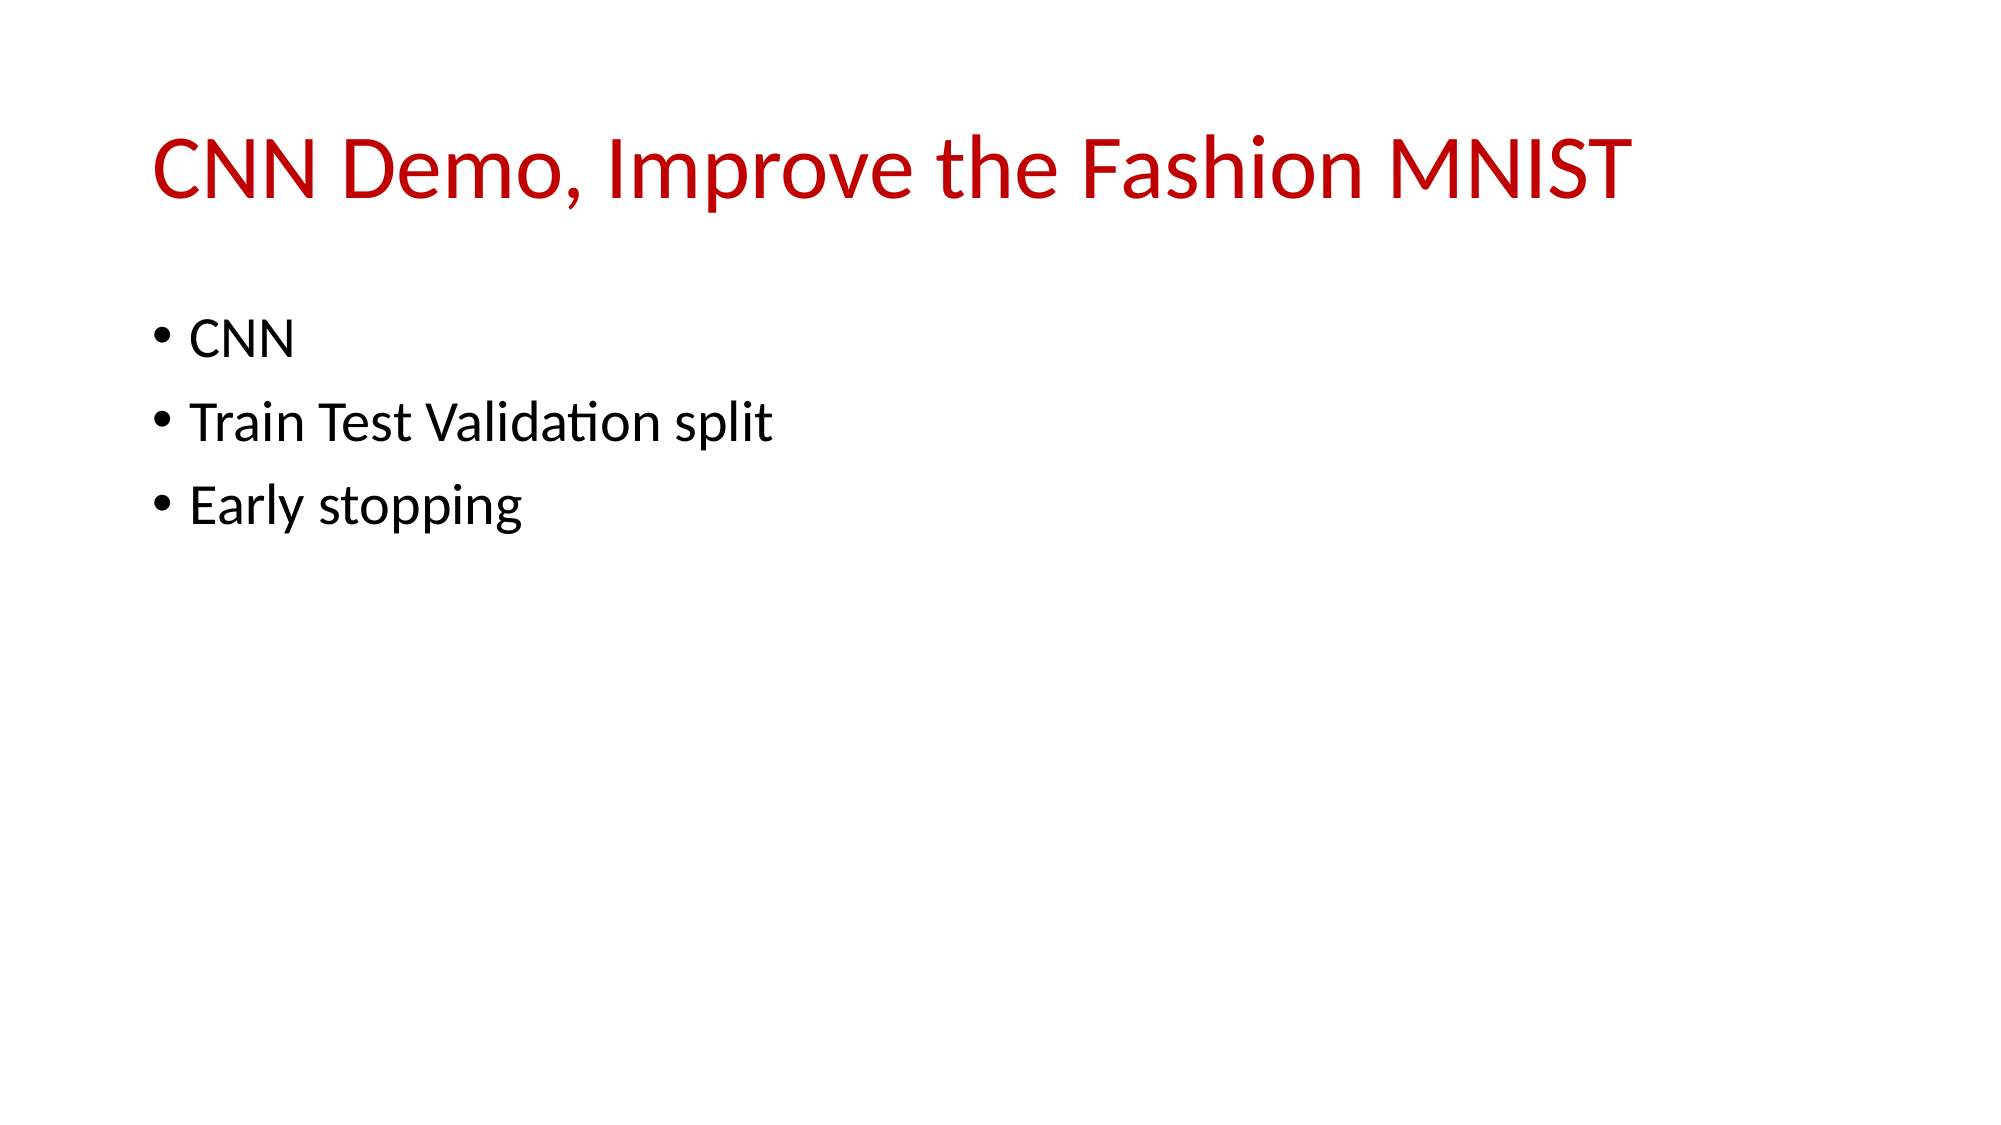

# CNN Demo, Improve the Fashion MNIST
CNN
Train Test Validation split
Early stopping